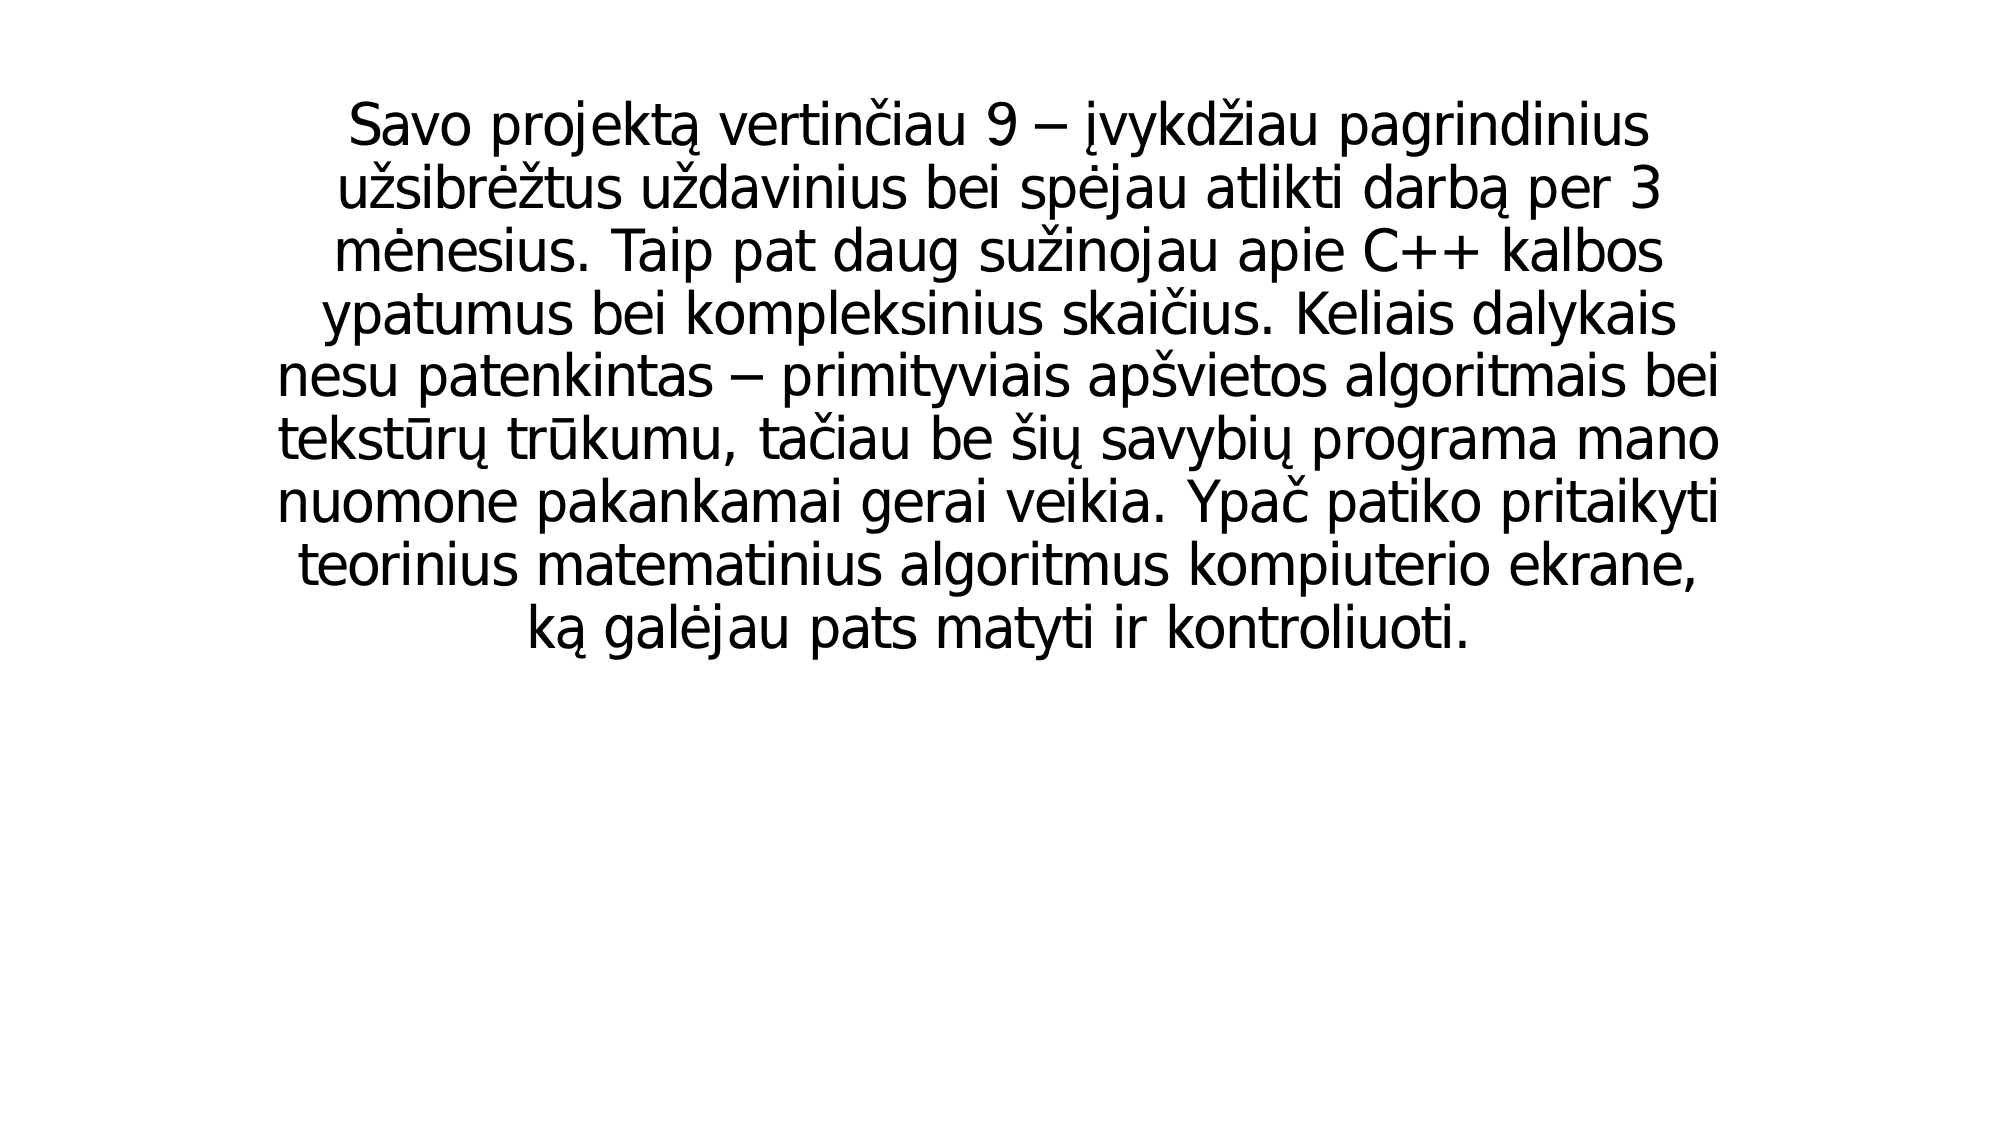

Savo projektą vertinčiau 9 – įvykdžiau pagrindinius užsibrėžtus uždavinius bei spėjau atlikti darbą per 3 mėnesius. Taip pat daug sužinojau apie C++ kalbos ypatumus bei kompleksinius skaičius. Keliais dalykais nesu patenkintas – primityviais apšvietos algoritmais bei tekstūrų trūkumu, tačiau be šių savybių programa mano nuomone pakankamai gerai veikia. Ypač patiko pritaikyti teorinius matematinius algoritmus kompiuterio ekrane, ką galėjau pats matyti ir kontroliuoti.